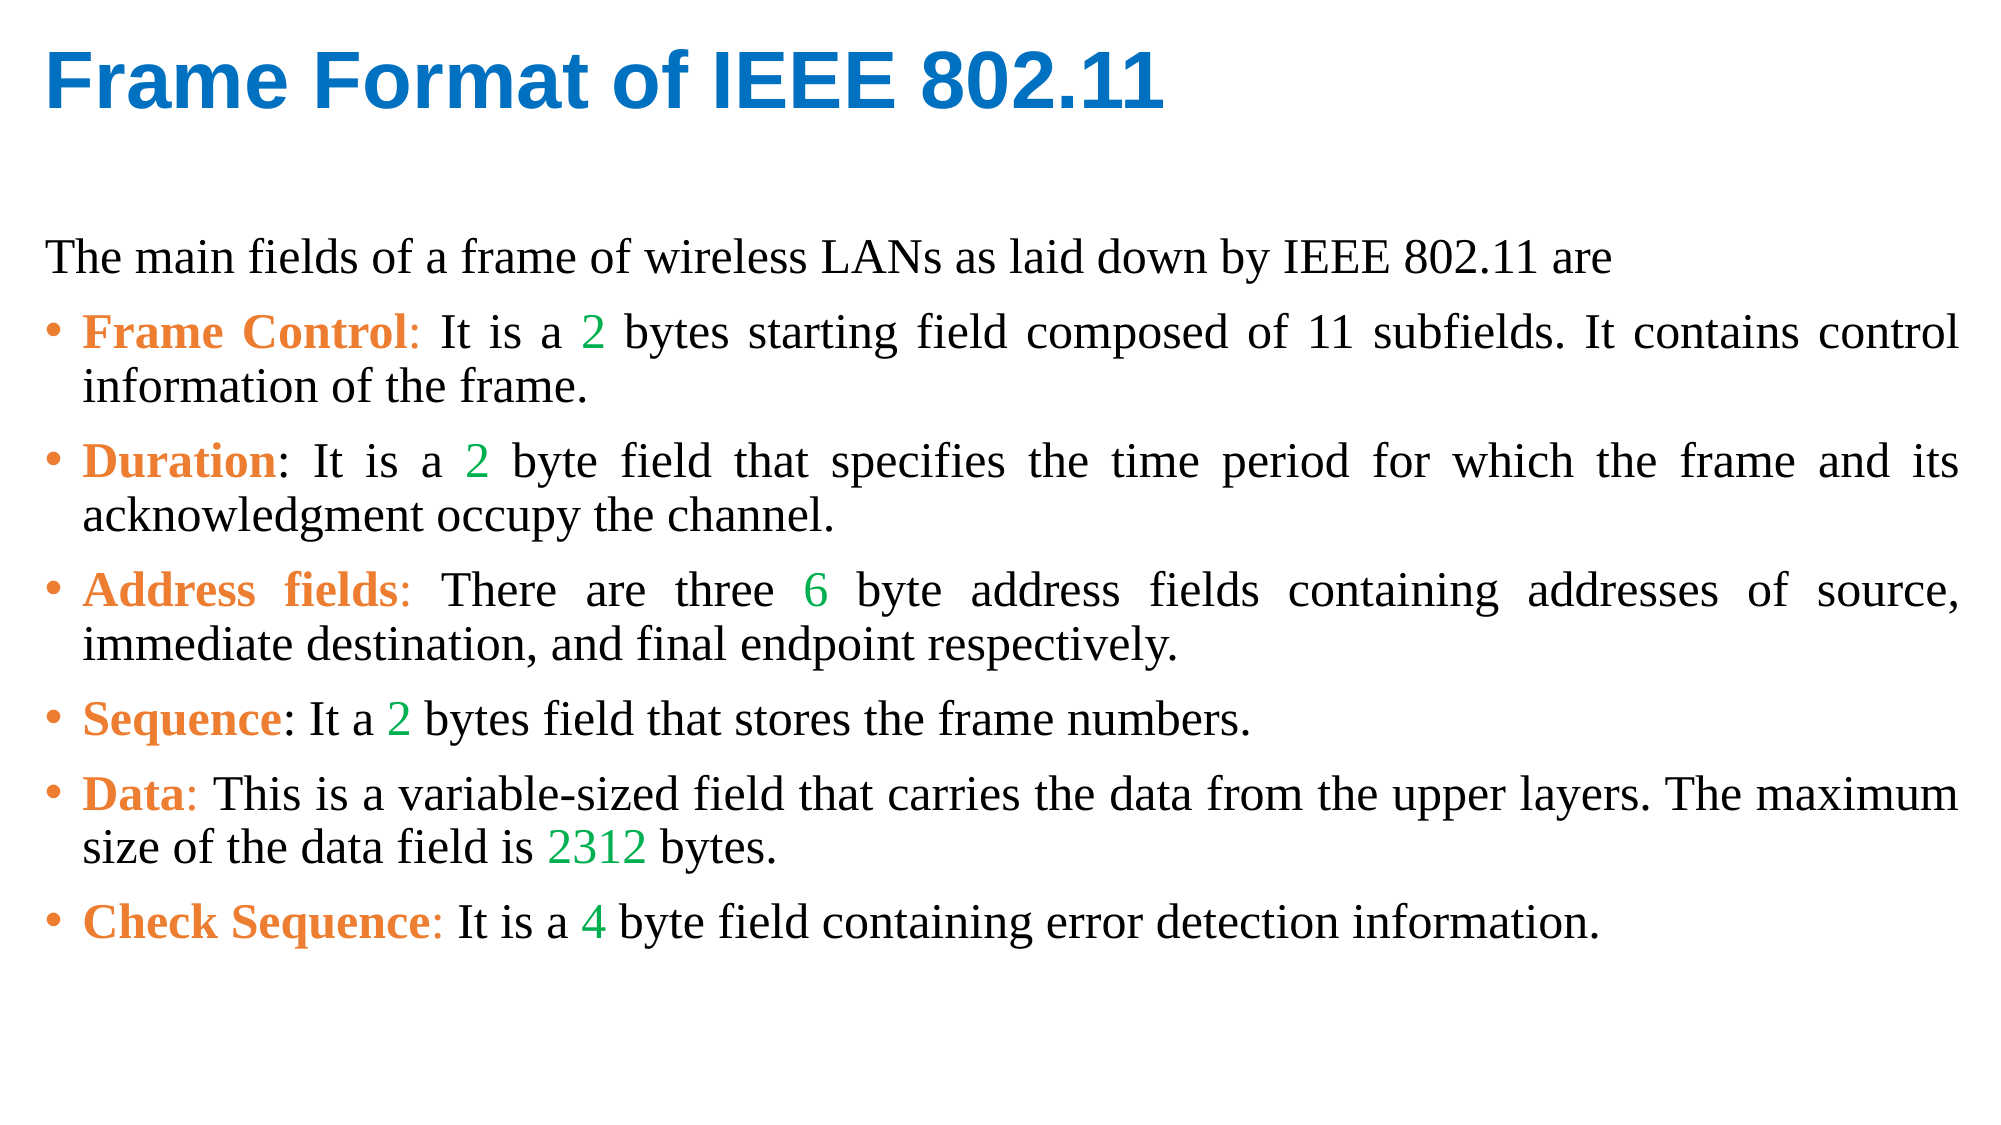

# Frame Format of IEEE 802.11
The main fields of a frame of wireless LANs as laid down by IEEE 802.11 are
Frame Control: It is a 2 bytes starting field composed of 11 subfields. It contains control information of the frame.
Duration: It is a 2 byte field that specifies the time period for which the frame and its acknowledgment occupy the channel.
Address fields: There are three 6 byte address fields containing addresses of source, immediate destination, and final endpoint respectively.
Sequence: It a 2 bytes field that stores the frame numbers.
Data: This is a variable-sized field that carries the data from the upper layers. The maximum size of the data field is 2312 bytes.
Check Sequence: It is a 4 byte field containing error detection information.